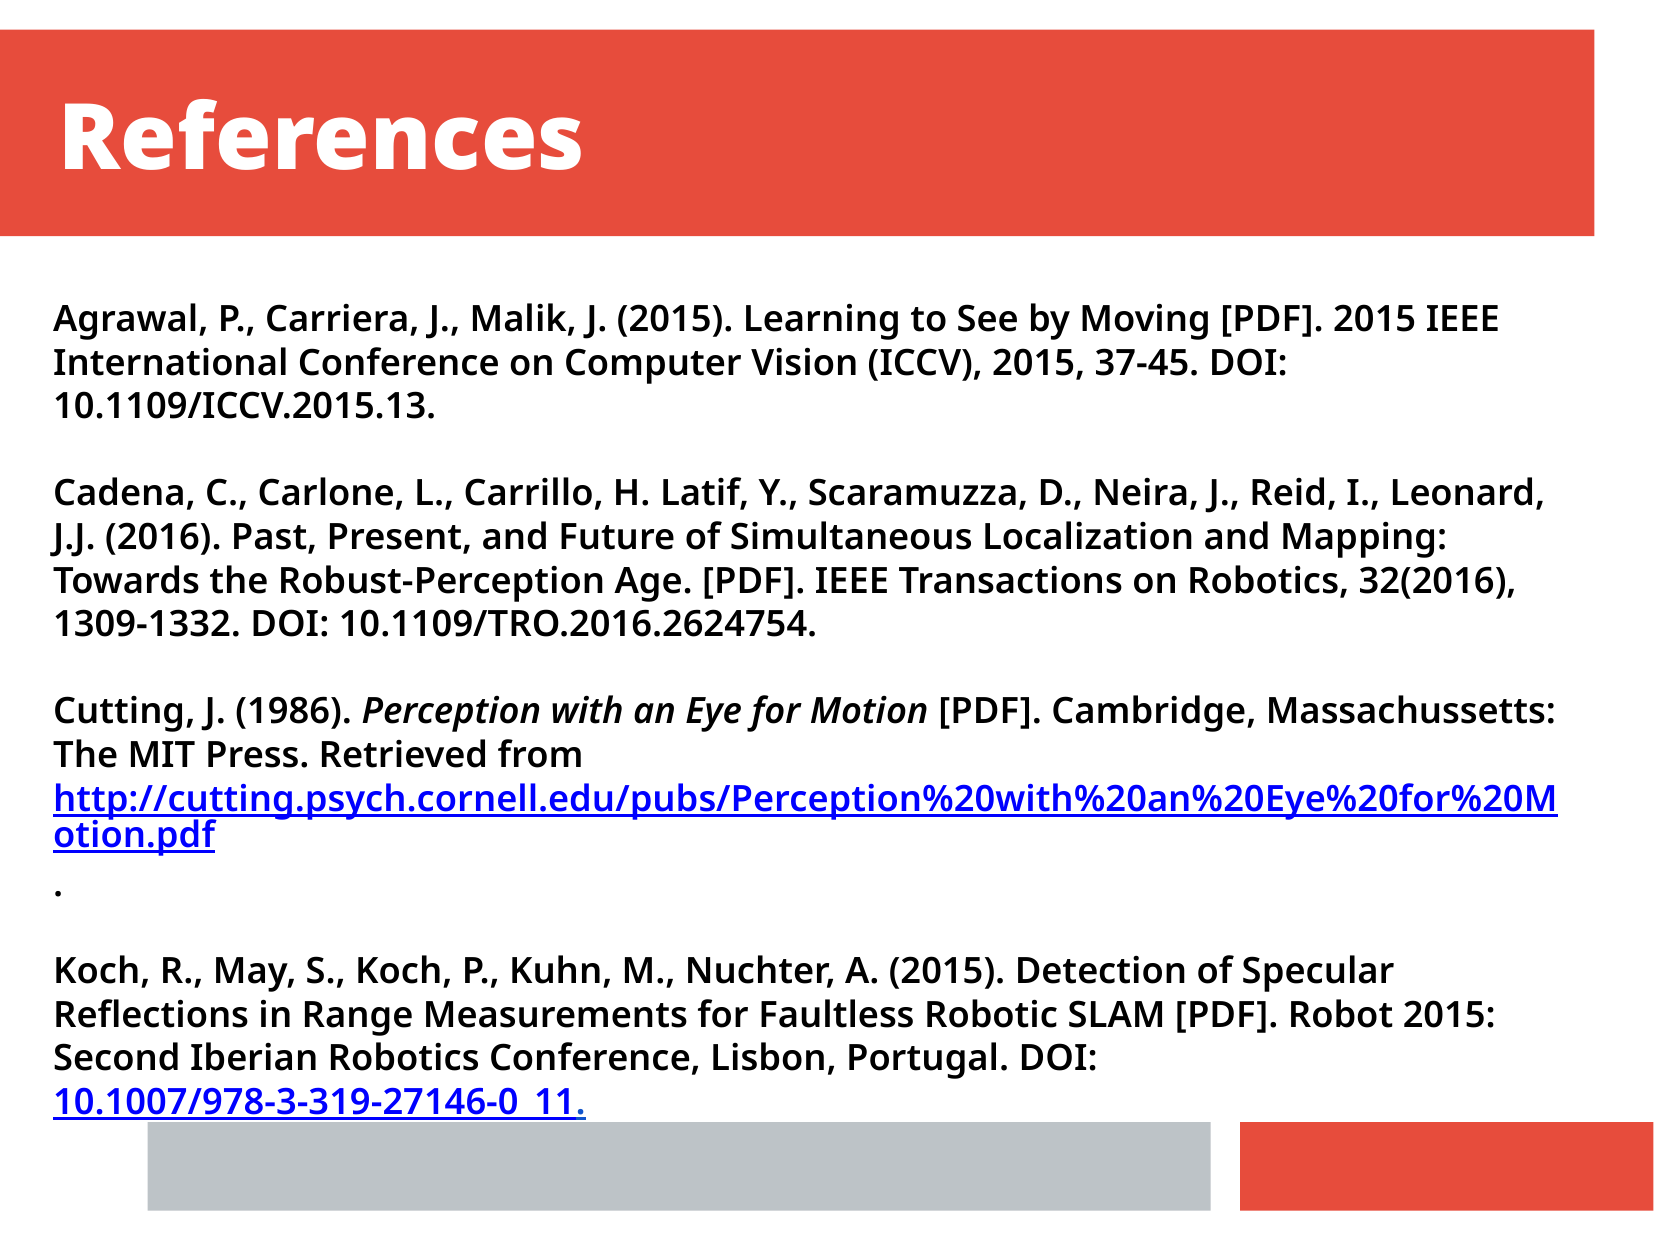

References
Agrawal, P., Carriera, J., Malik, J. (2015). Learning to See by Moving [PDF]. 2015 IEEE International Conference on Computer Vision (ICCV), 2015, 37-45. DOI: 10.1109/ICCV.2015.13.

Cadena, C., Carlone, L., Carrillo, H. Latif, Y., Scaramuzza, D., Neira, J., Reid, I., Leonard, J.J. (2016). Past, Present, and Future of Simultaneous Localization and Mapping: Towards the Robust-Perception Age. [PDF]. IEEE Transactions on Robotics, 32(2016), 1309-1332. DOI: 10.1109/TRO.2016.2624754.

Cutting, J. (1986). Perception with an Eye for Motion [PDF]. Cambridge, Massachussetts: The MIT Press. Retrieved from http://cutting.psych.cornell.edu/pubs/Perception%20with%20an%20Eye%20for%20Motion.pdf.

Koch, R., May, S., Koch, P., Kuhn, M., Nuchter, A. (2015). Detection of Specular Reflections in Range Measurements for Faultless Robotic SLAM [PDF]. Robot 2015: Second Iberian Robotics Conference, Lisbon, Portugal. DOI: 10.1007/978-3-319-27146-0_11.